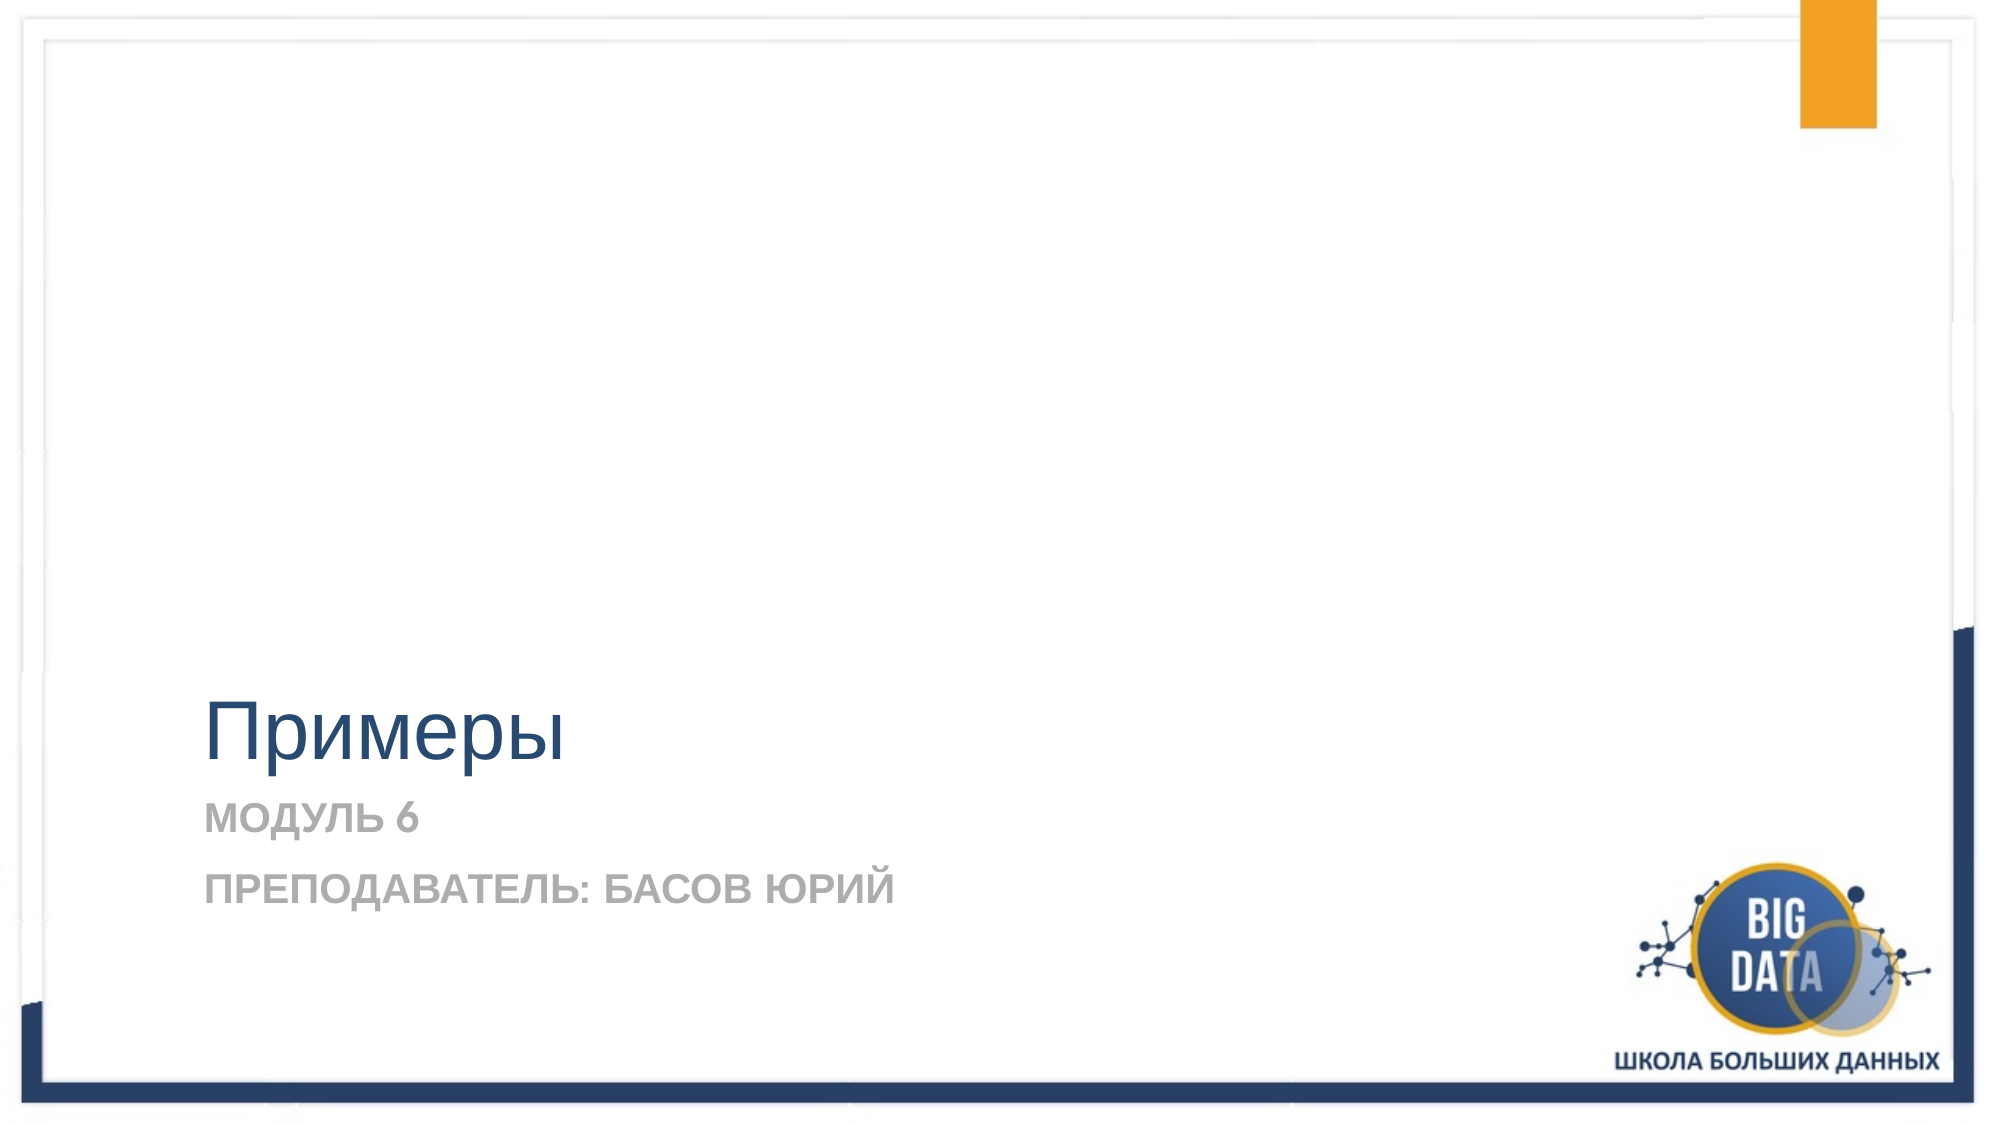

# Примеры
Модуль 6
Преподаватель: БАСОВ ЮРИЙ